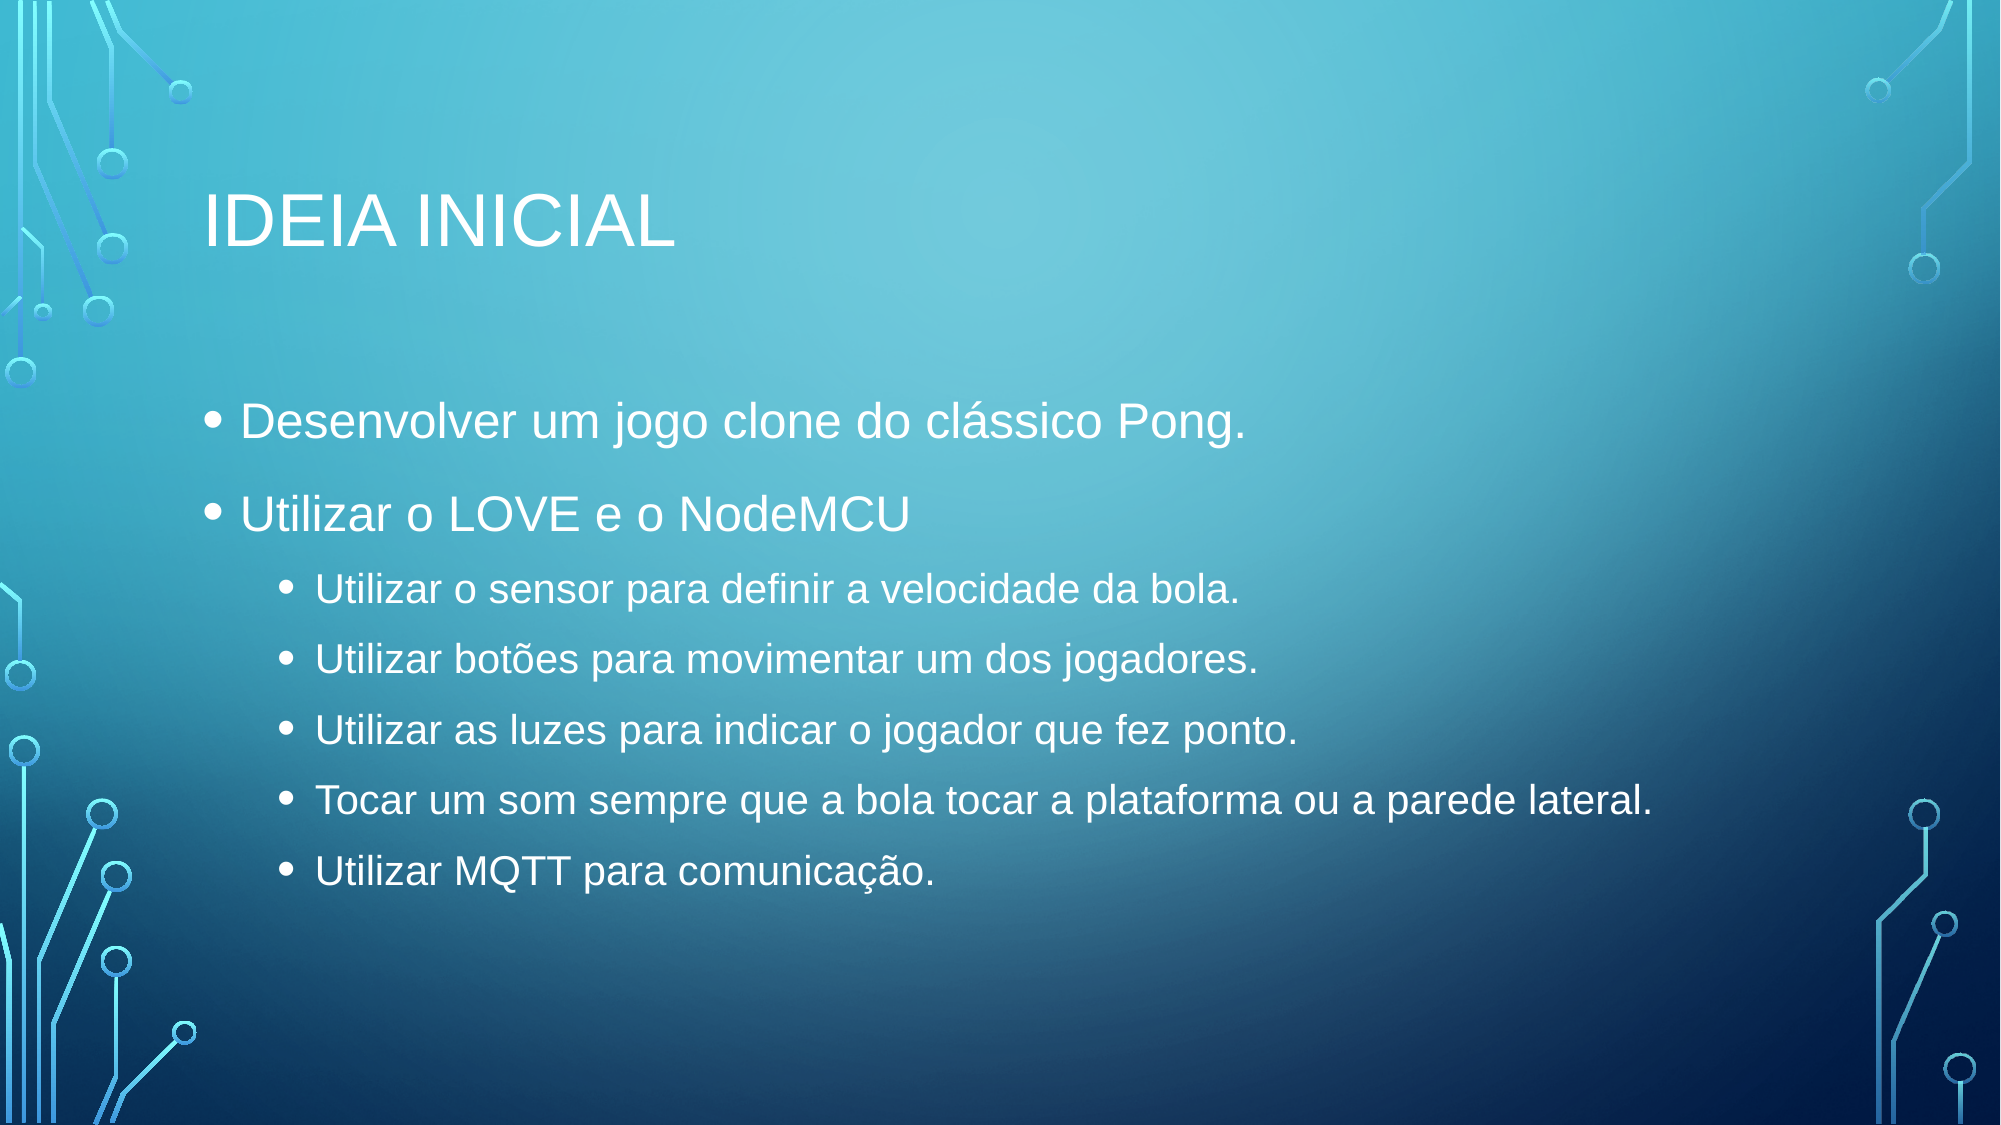

# Ideia Inicial
Desenvolver um jogo clone do clássico Pong.
Utilizar o LOVE e o NodeMCU
Utilizar o sensor para definir a velocidade da bola.
Utilizar botões para movimentar um dos jogadores.
Utilizar as luzes para indicar o jogador que fez ponto.
Tocar um som sempre que a bola tocar a plataforma ou a parede lateral.
Utilizar MQTT para comunicação.